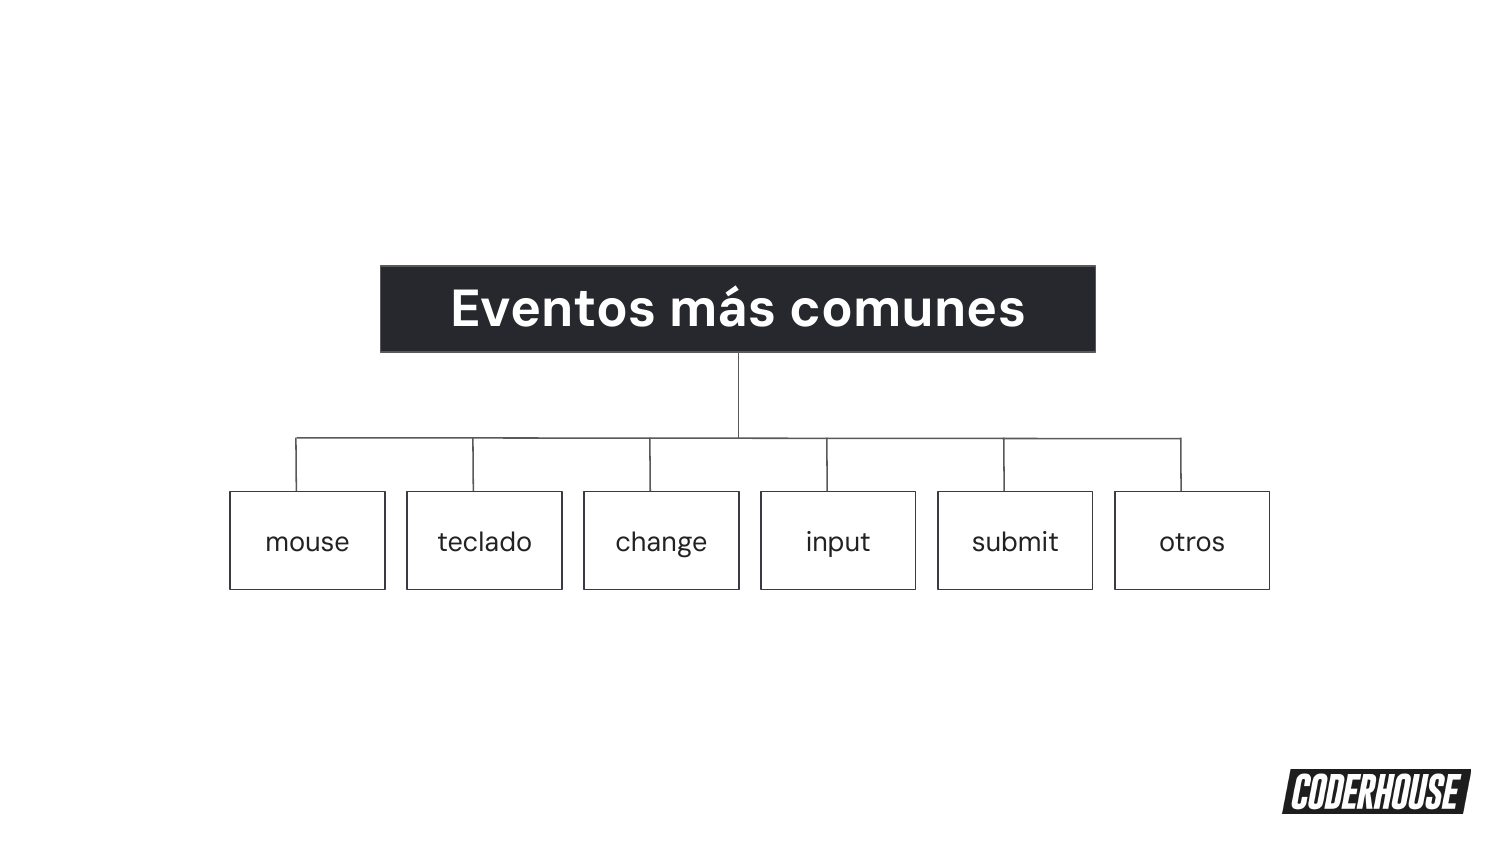

Eventos más comunes
mouse
teclado
change
input
submit
otros